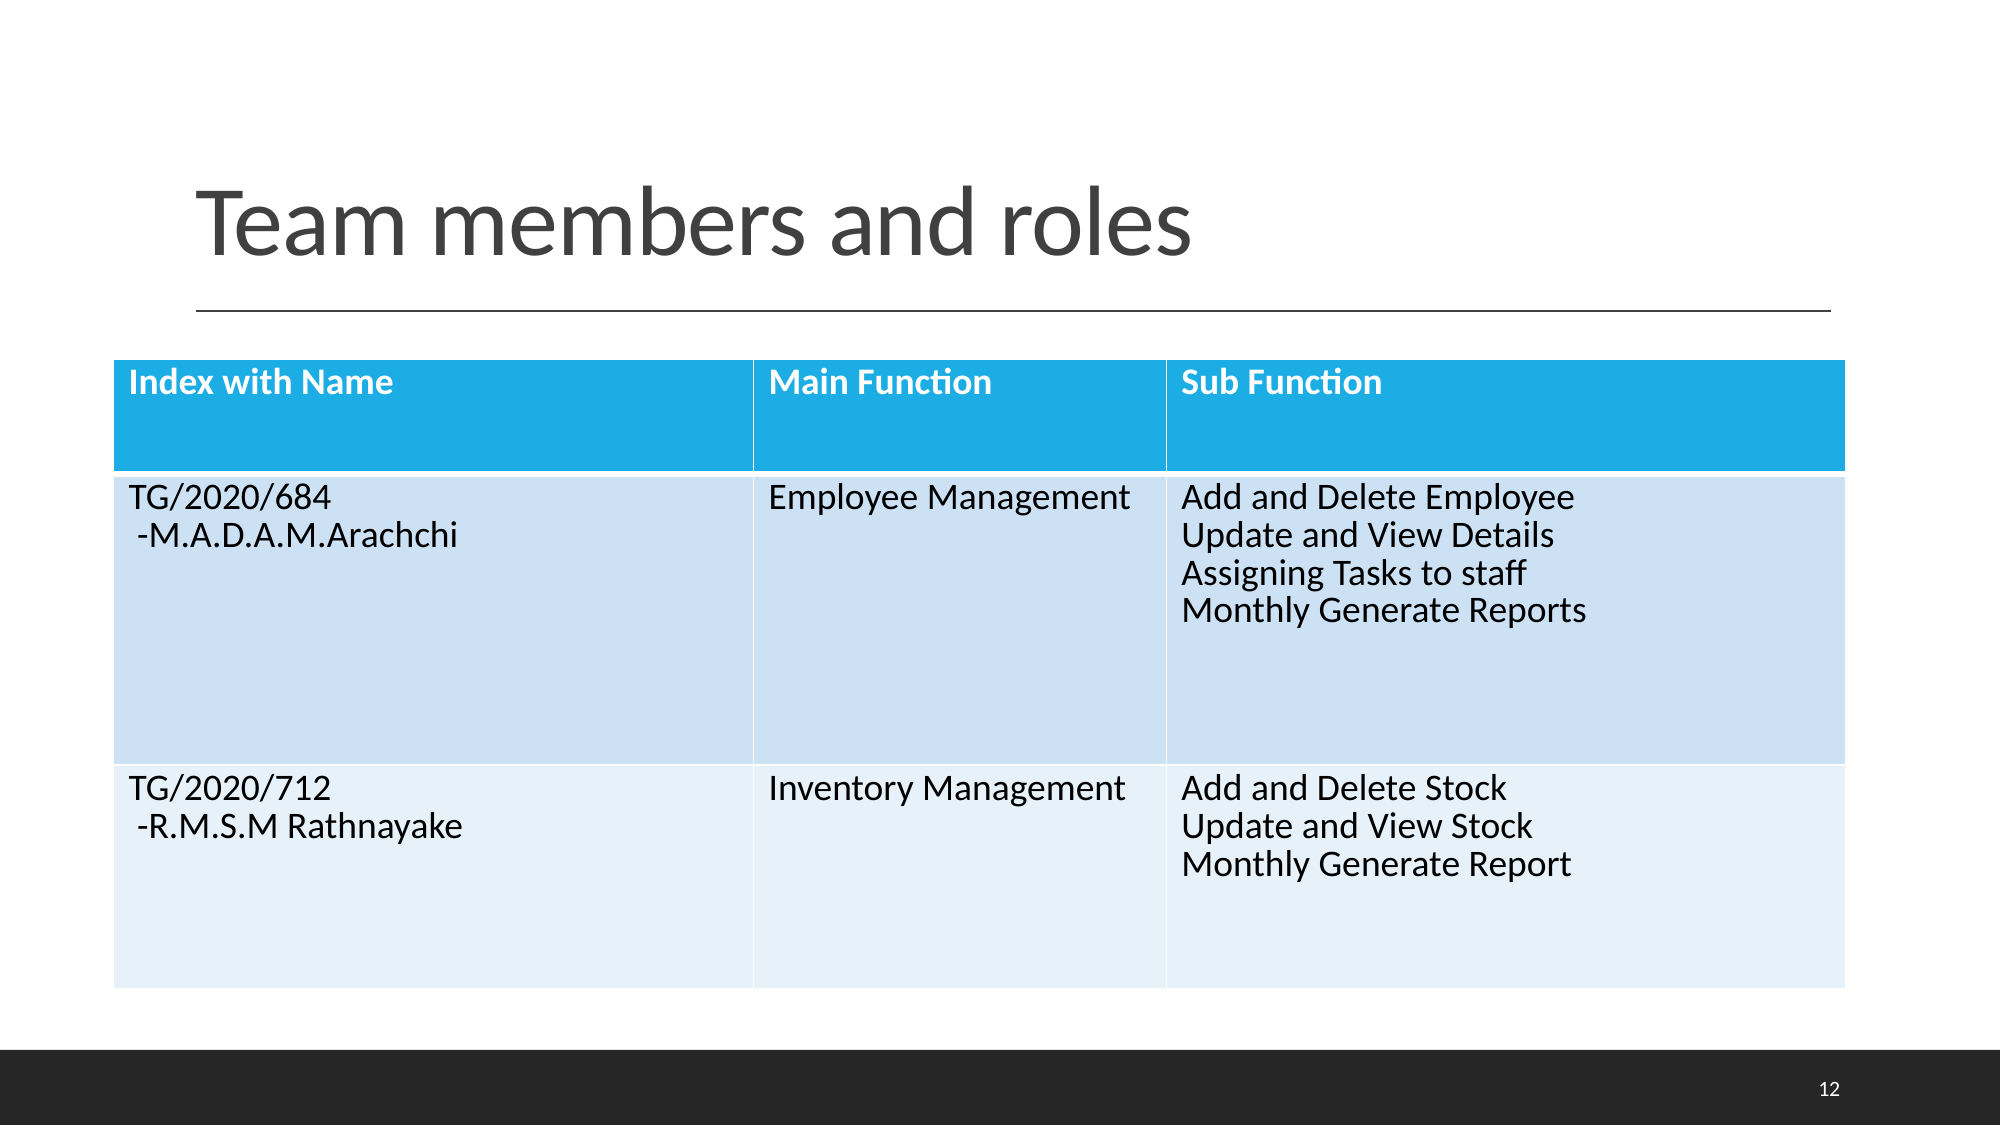

# Team members and roles

| Index with Name | Main Function | Sub Function |
| --- | --- | --- |
| TG/2020/684 -M.A.D.A.M.Arachchi | Employee Management | Add and Delete Employee Update and View Details Assigning Tasks to staff Monthly Generate Reports |
| TG/2020/712 -R.M.S.M Rathnayake | Inventory Management | Add and Delete Stock Update and View Stock Monthly Generate Report |
12